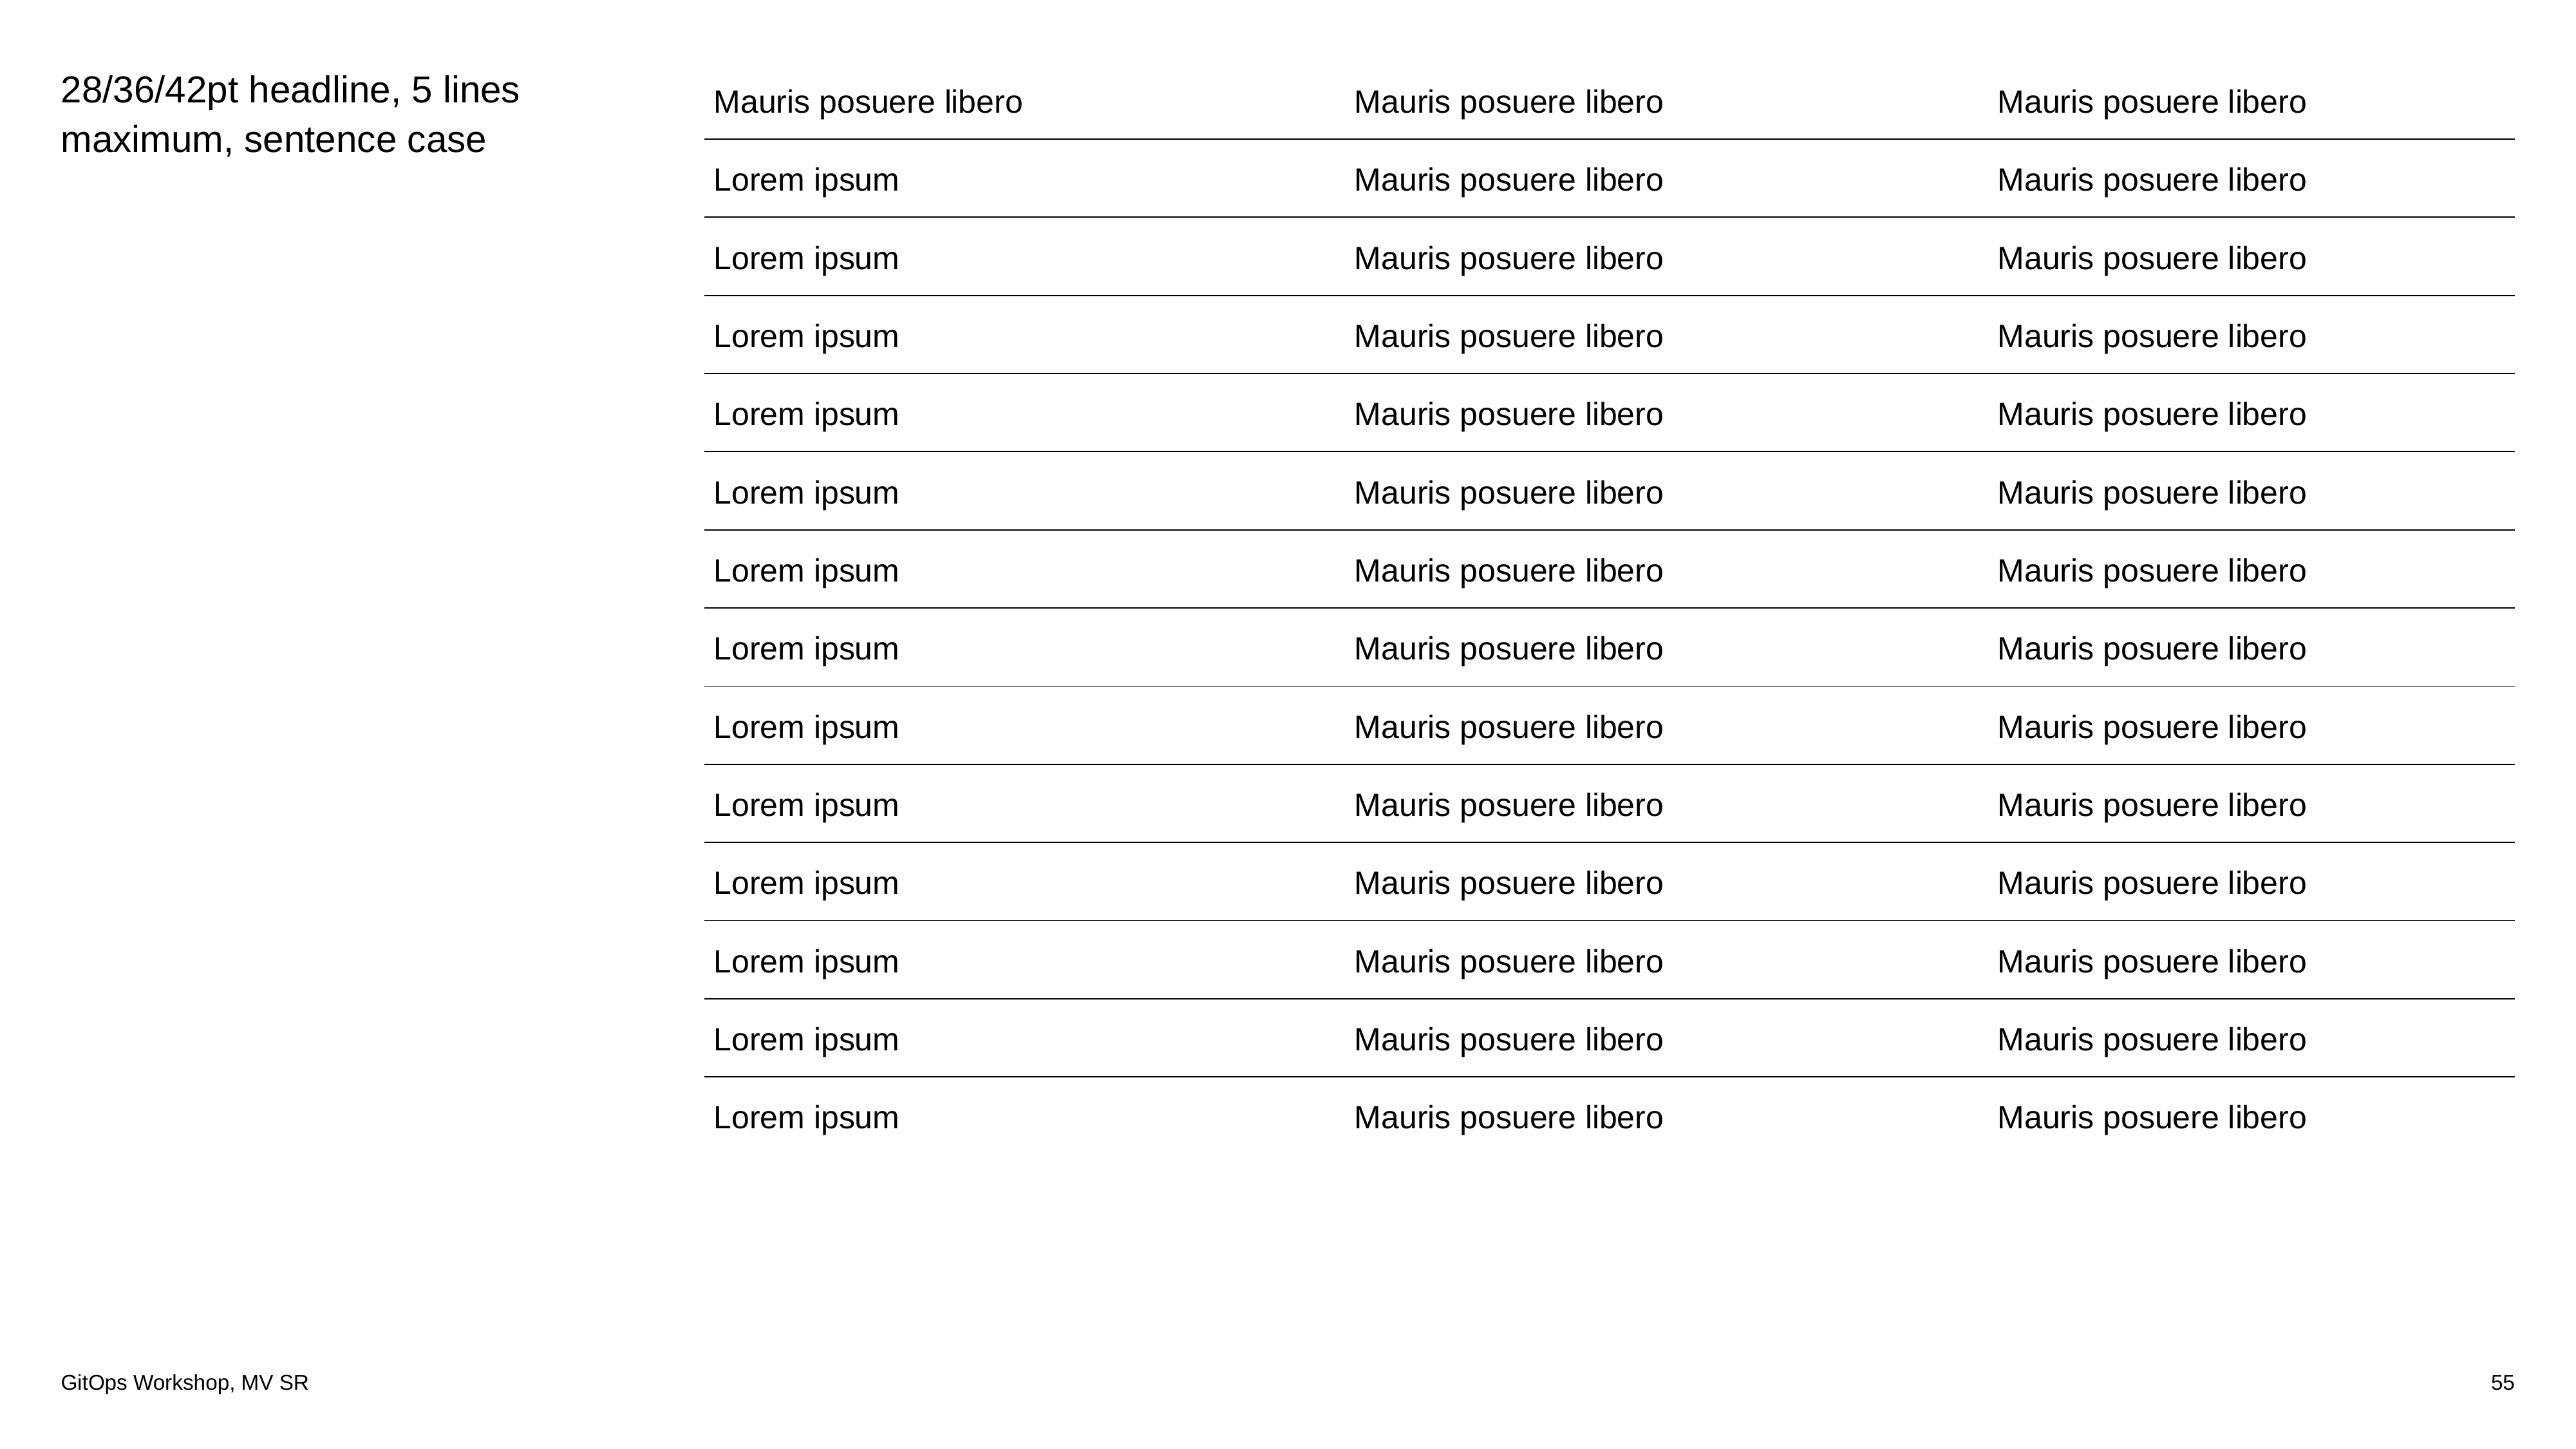

# 28/36/42pt headline, 5 lines maximum, sentence case
| Mauris posuere libero | Mauris posuere libero | Mauris posuere libero |
| --- | --- | --- |
| Lorem ipsum | Mauris posuere libero | Mauris posuere libero |
| Lorem ipsum | Mauris posuere libero | Mauris posuere libero |
| Lorem ipsum | Mauris posuere libero | Mauris posuere libero |
| Lorem ipsum | Mauris posuere libero | Mauris posuere libero |
| Lorem ipsum | Mauris posuere libero | Mauris posuere libero |
| Lorem ipsum | Mauris posuere libero | Mauris posuere libero |
| Lorem ipsum | Mauris posuere libero | Mauris posuere libero |
| Lorem ipsum | Mauris posuere libero | Mauris posuere libero |
| Lorem ipsum | Mauris posuere libero | Mauris posuere libero |
| Lorem ipsum | Mauris posuere libero | Mauris posuere libero |
| Lorem ipsum | Mauris posuere libero | Mauris posuere libero |
| Lorem ipsum | Mauris posuere libero | Mauris posuere libero |
| Lorem ipsum | Mauris posuere libero | Mauris posuere libero |
GitOps Workshop, MV SR
55